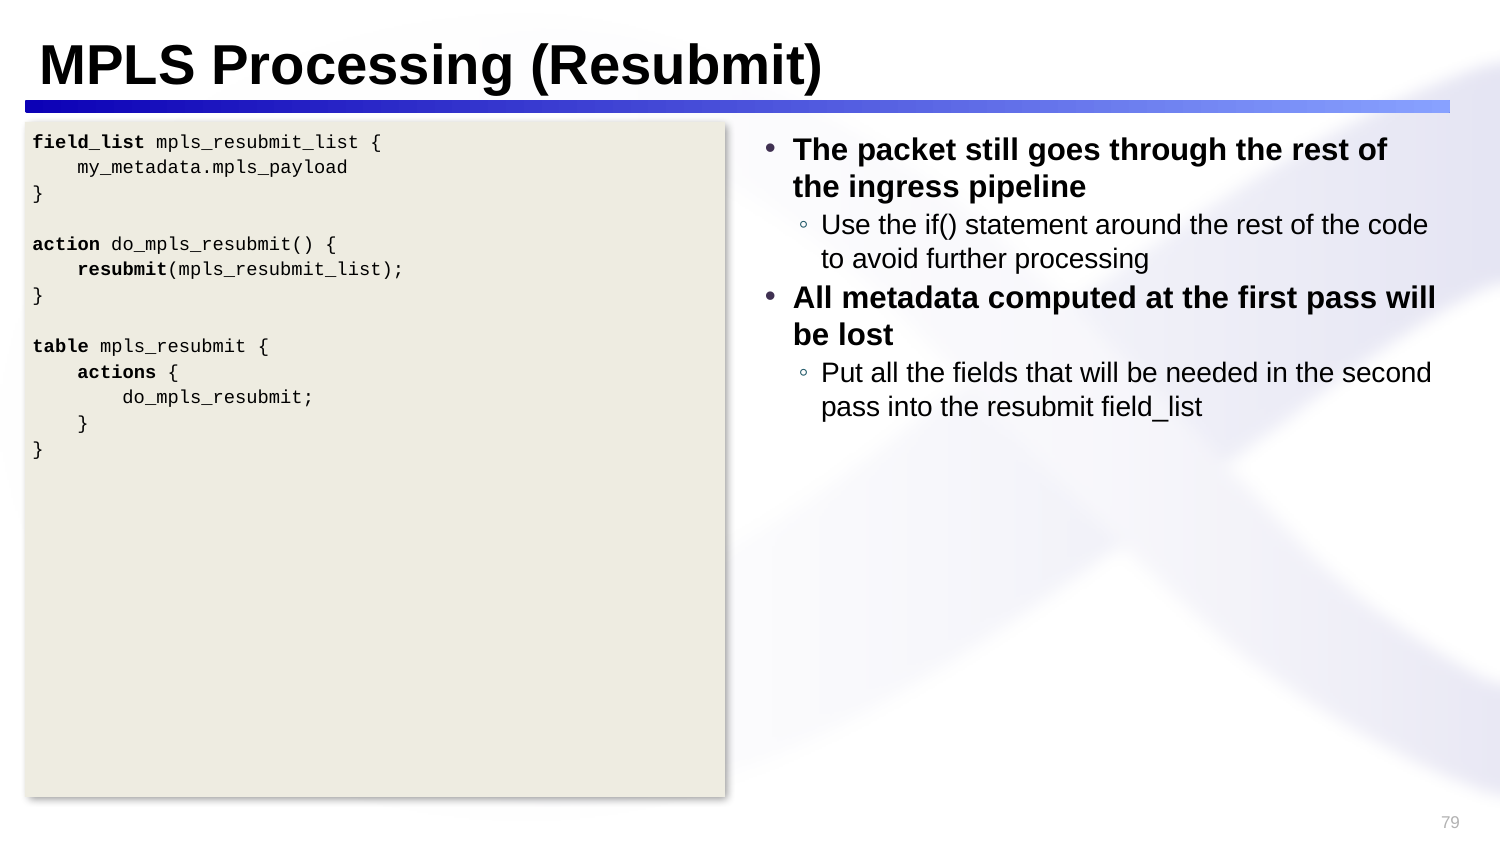

# MPLS Processing (Resubmit)
field_list mpls_resubmit_list {
    my_metadata.mpls_payload
}

action do_mpls_resubmit() {
    resubmit(mpls_resubmit_list);
}

table mpls_resubmit {
    actions {
        do_mpls_resubmit;
    }
}
The packet still goes through the rest of the ingress pipeline
Use the if() statement around the rest of the code to avoid further processing
All metadata computed at the first pass will be lost
Put all the fields that will be needed in the second pass into the resubmit field_list
79